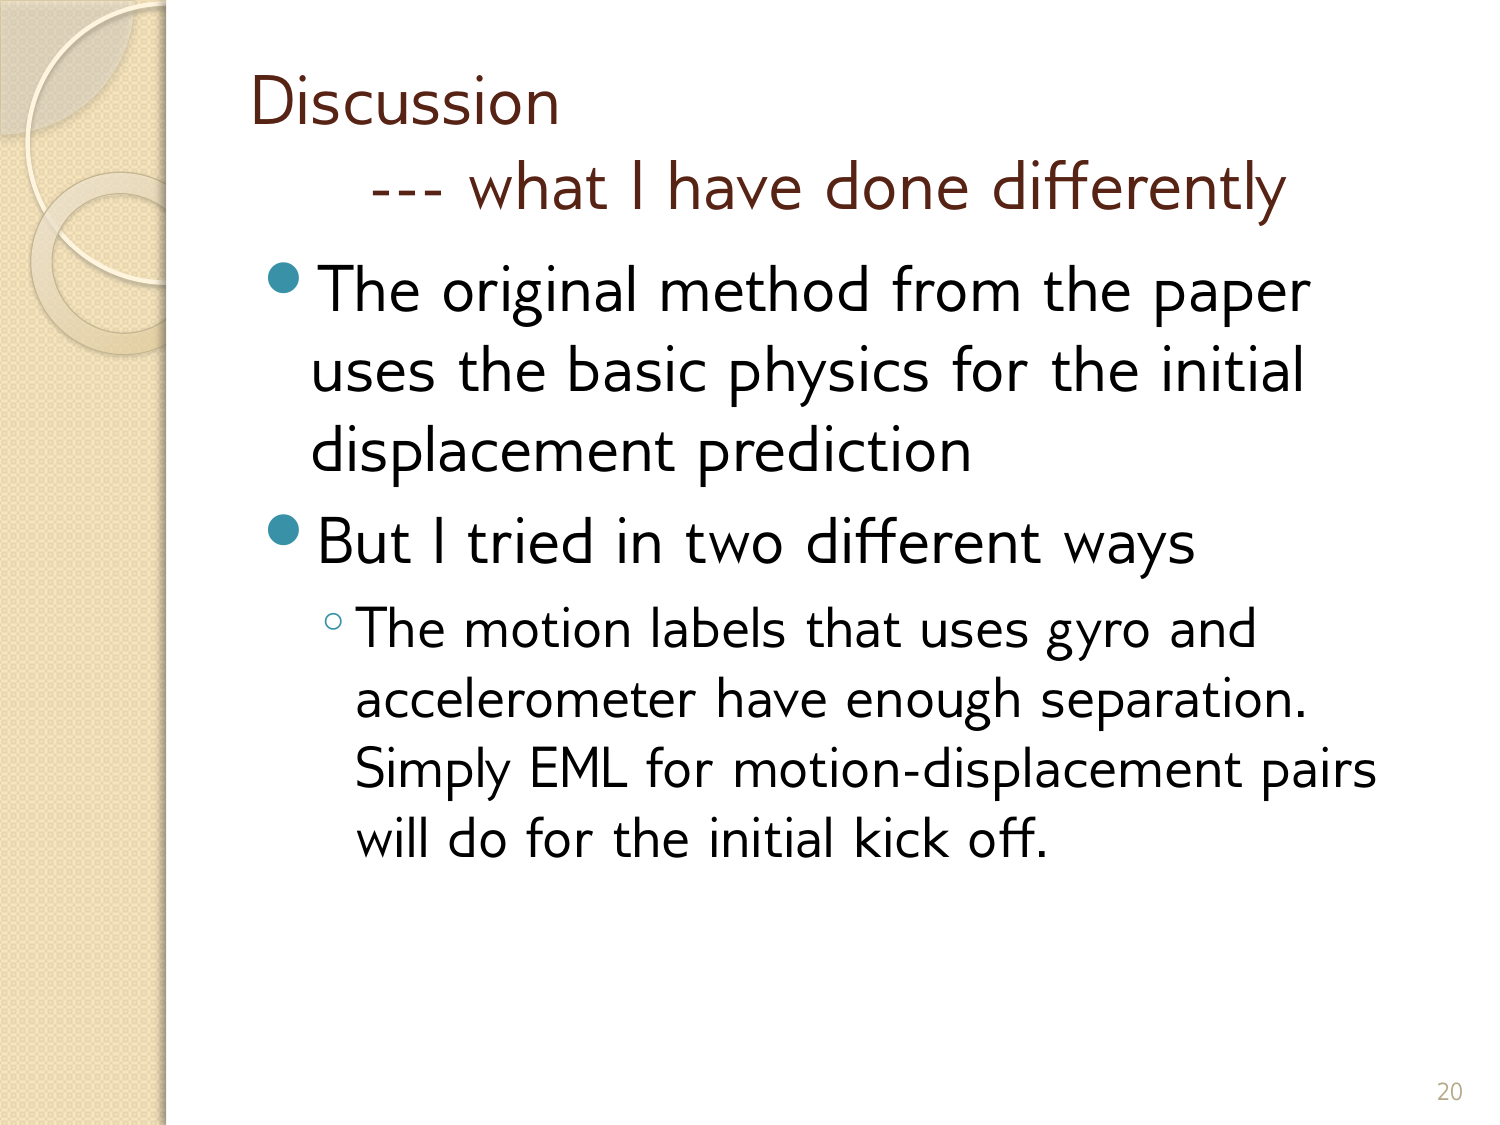

# Discussion --- what I have done differently
The original method from the paper uses the basic physics for the initial displacement prediction
But I tried in two different ways
The motion labels that uses gyro and accelerometer have enough separation. Simply EML for motion-displacement pairs will do for the initial kick off.
20